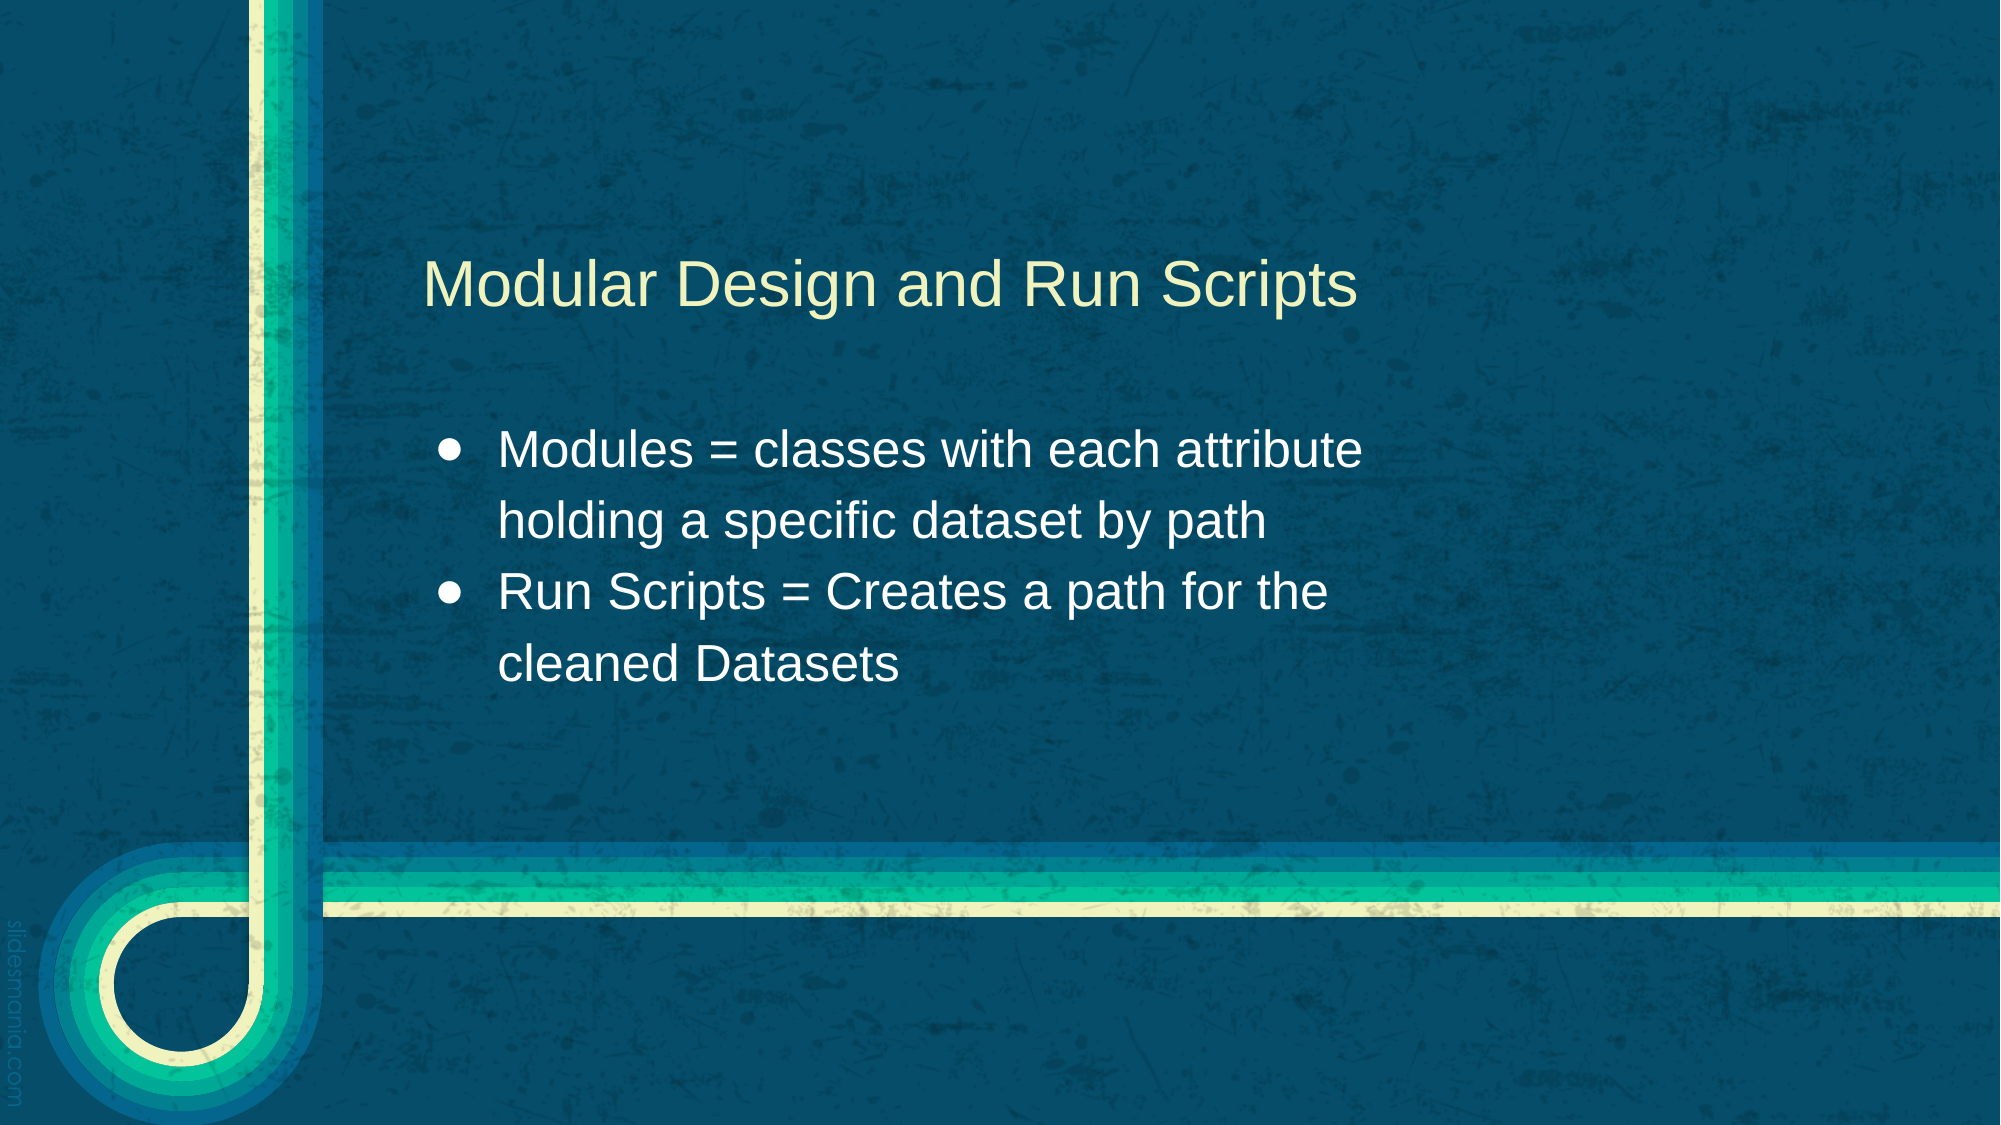

# Modular Design and Run Scripts
Modules = classes with each attribute holding a specific dataset by path
Run Scripts = Creates a path for the cleaned Datasets